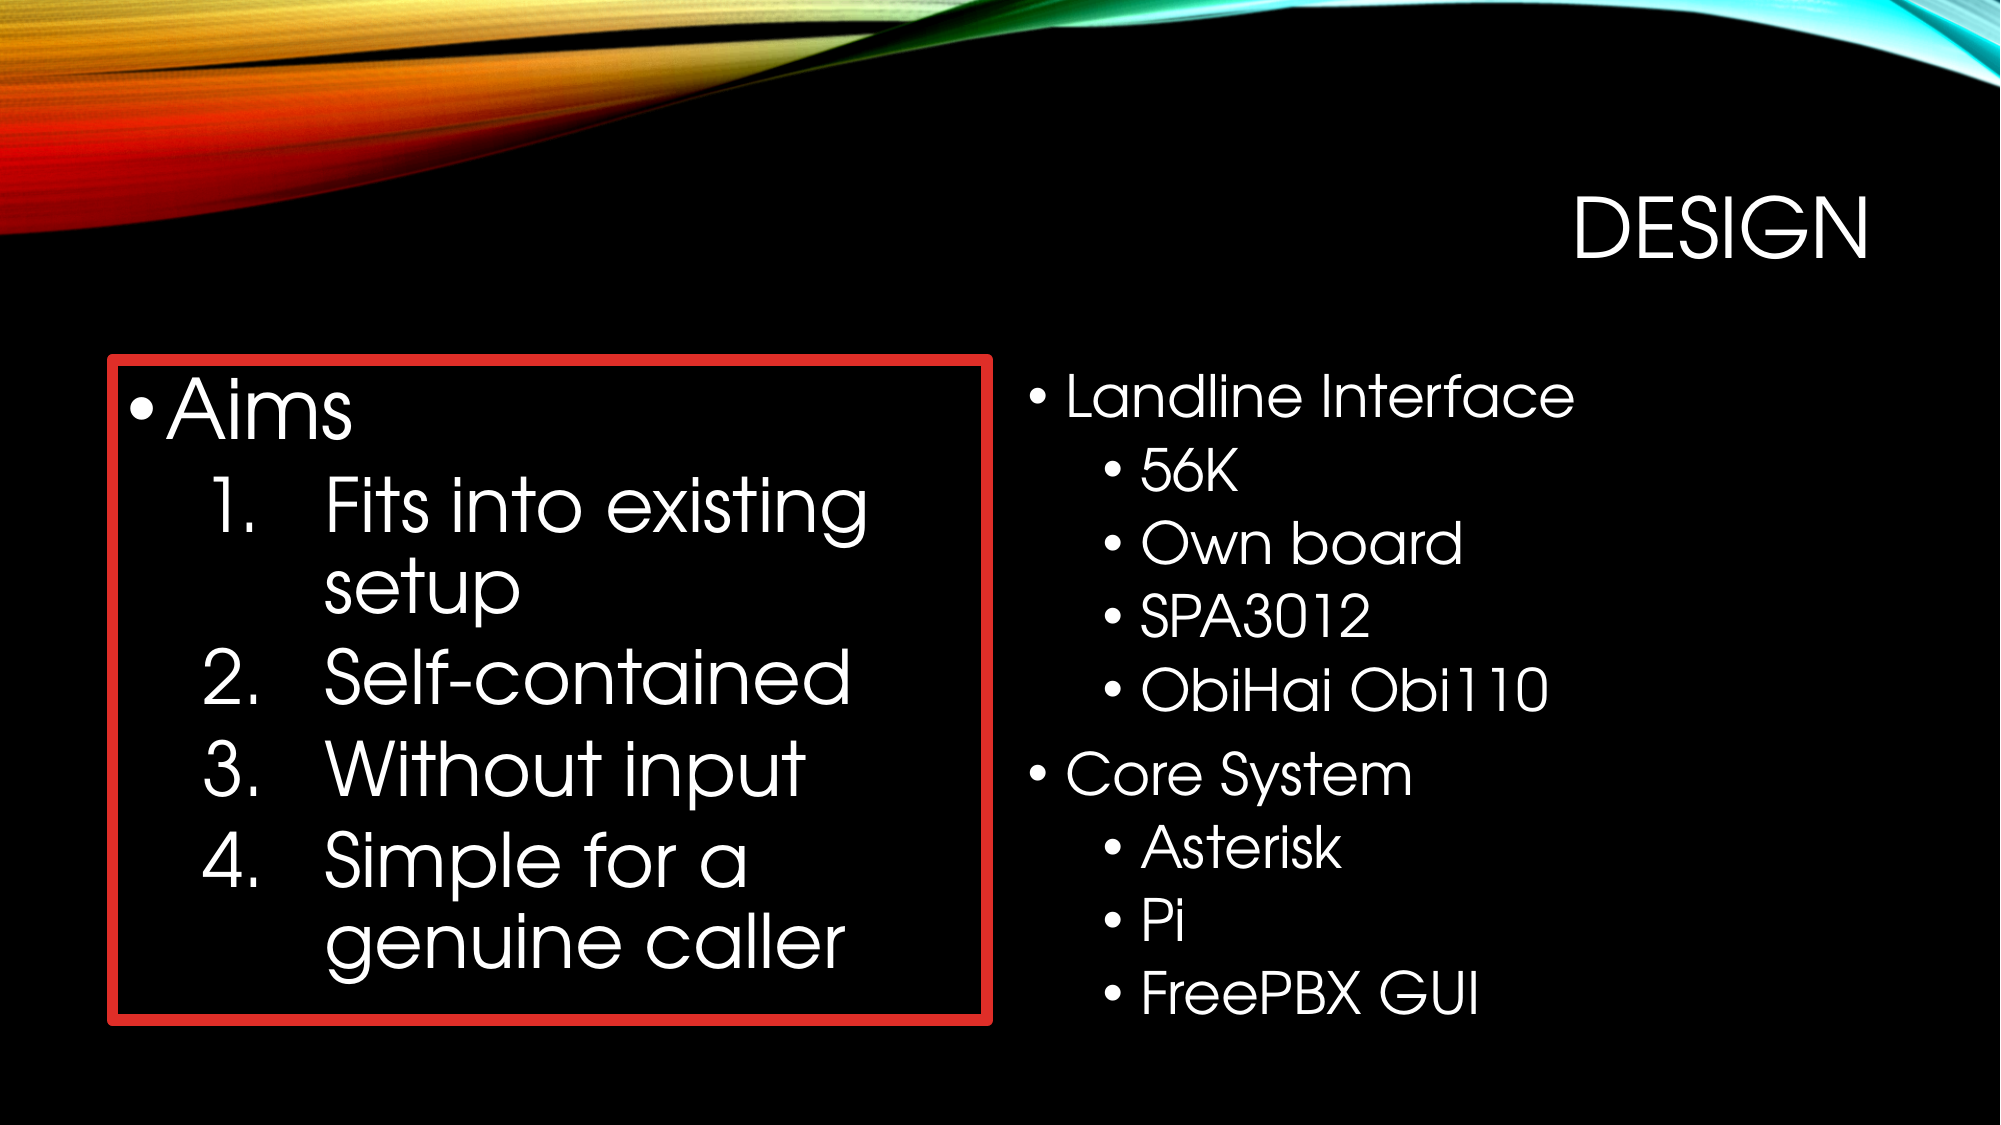

# Design
Aims
Fits into existing setup
Self-contained
Without input
Simple for a genuine caller

Landline Interface
56K
Own board
SPA3012
ObiHai Obi110
Core System
Asterisk
Pi
FreePBX GUI